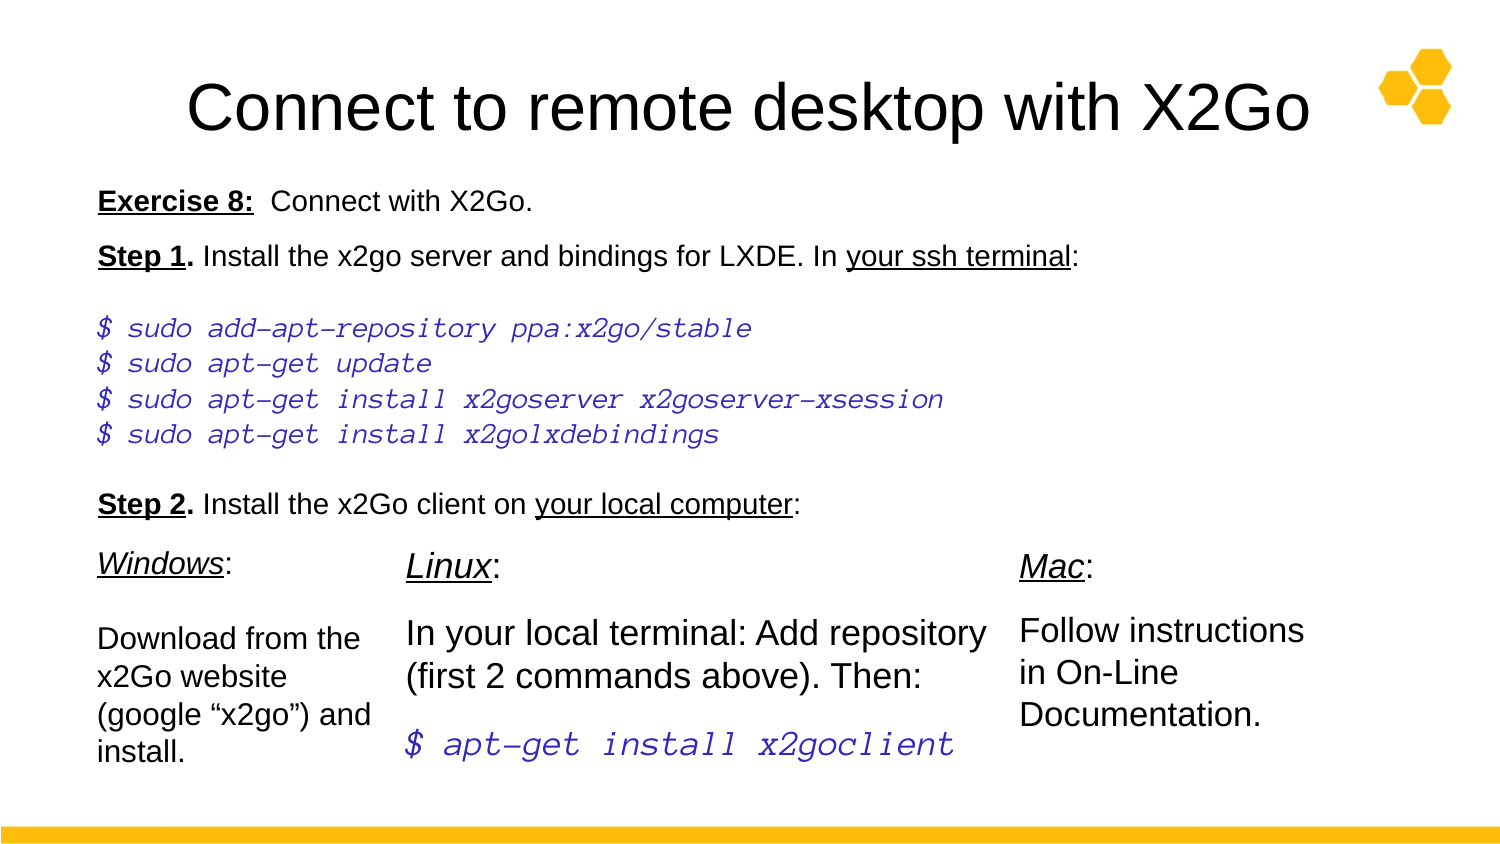

# Connect to remote desktop with X2Go
Exercise 8:  Connect with X2Go.
Step 1. Install the x2go server and bindings for LXDE. In your ssh terminal:
$ sudo add-apt-repository ppa:x2go/stable
$ sudo apt-get update
$ sudo apt-get install x2goserver x2goserver-xsession
$ sudo apt-get install x2golxdebindings
Step 2. Install the x2Go client on your local computer:
Windows:
Download from the x2Go website (google “x2go”) and install.

Linux:
In your local terminal: Add repository (first 2 commands above). Then:
$ apt-get install x2goclient

Mac:
Follow instructions in On-Line Documentation.